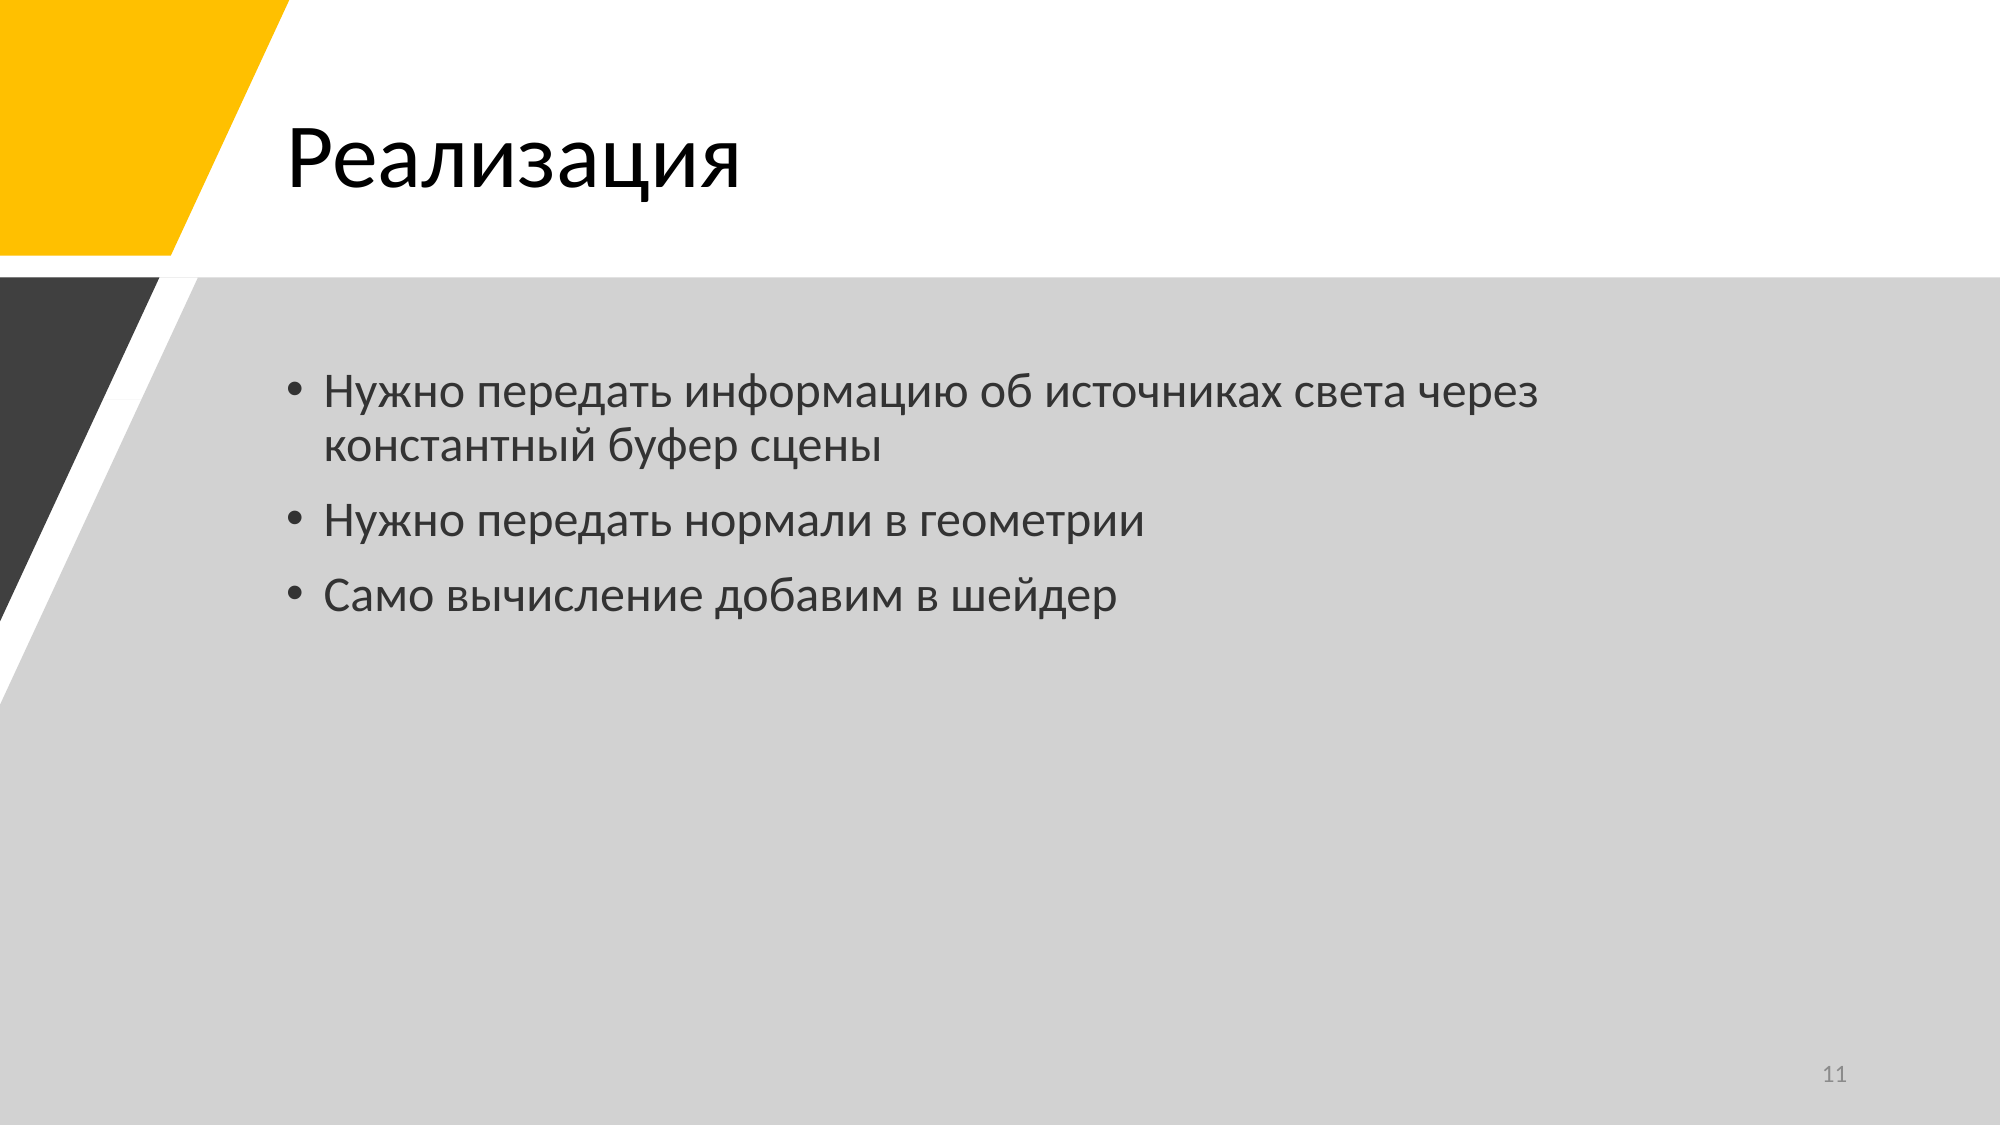

# Реализация

Нужно передать информацию об источниках света через константный буфер сцены
Нужно передать нормали в геометрии
Само вычисление добавим в шейдер
11